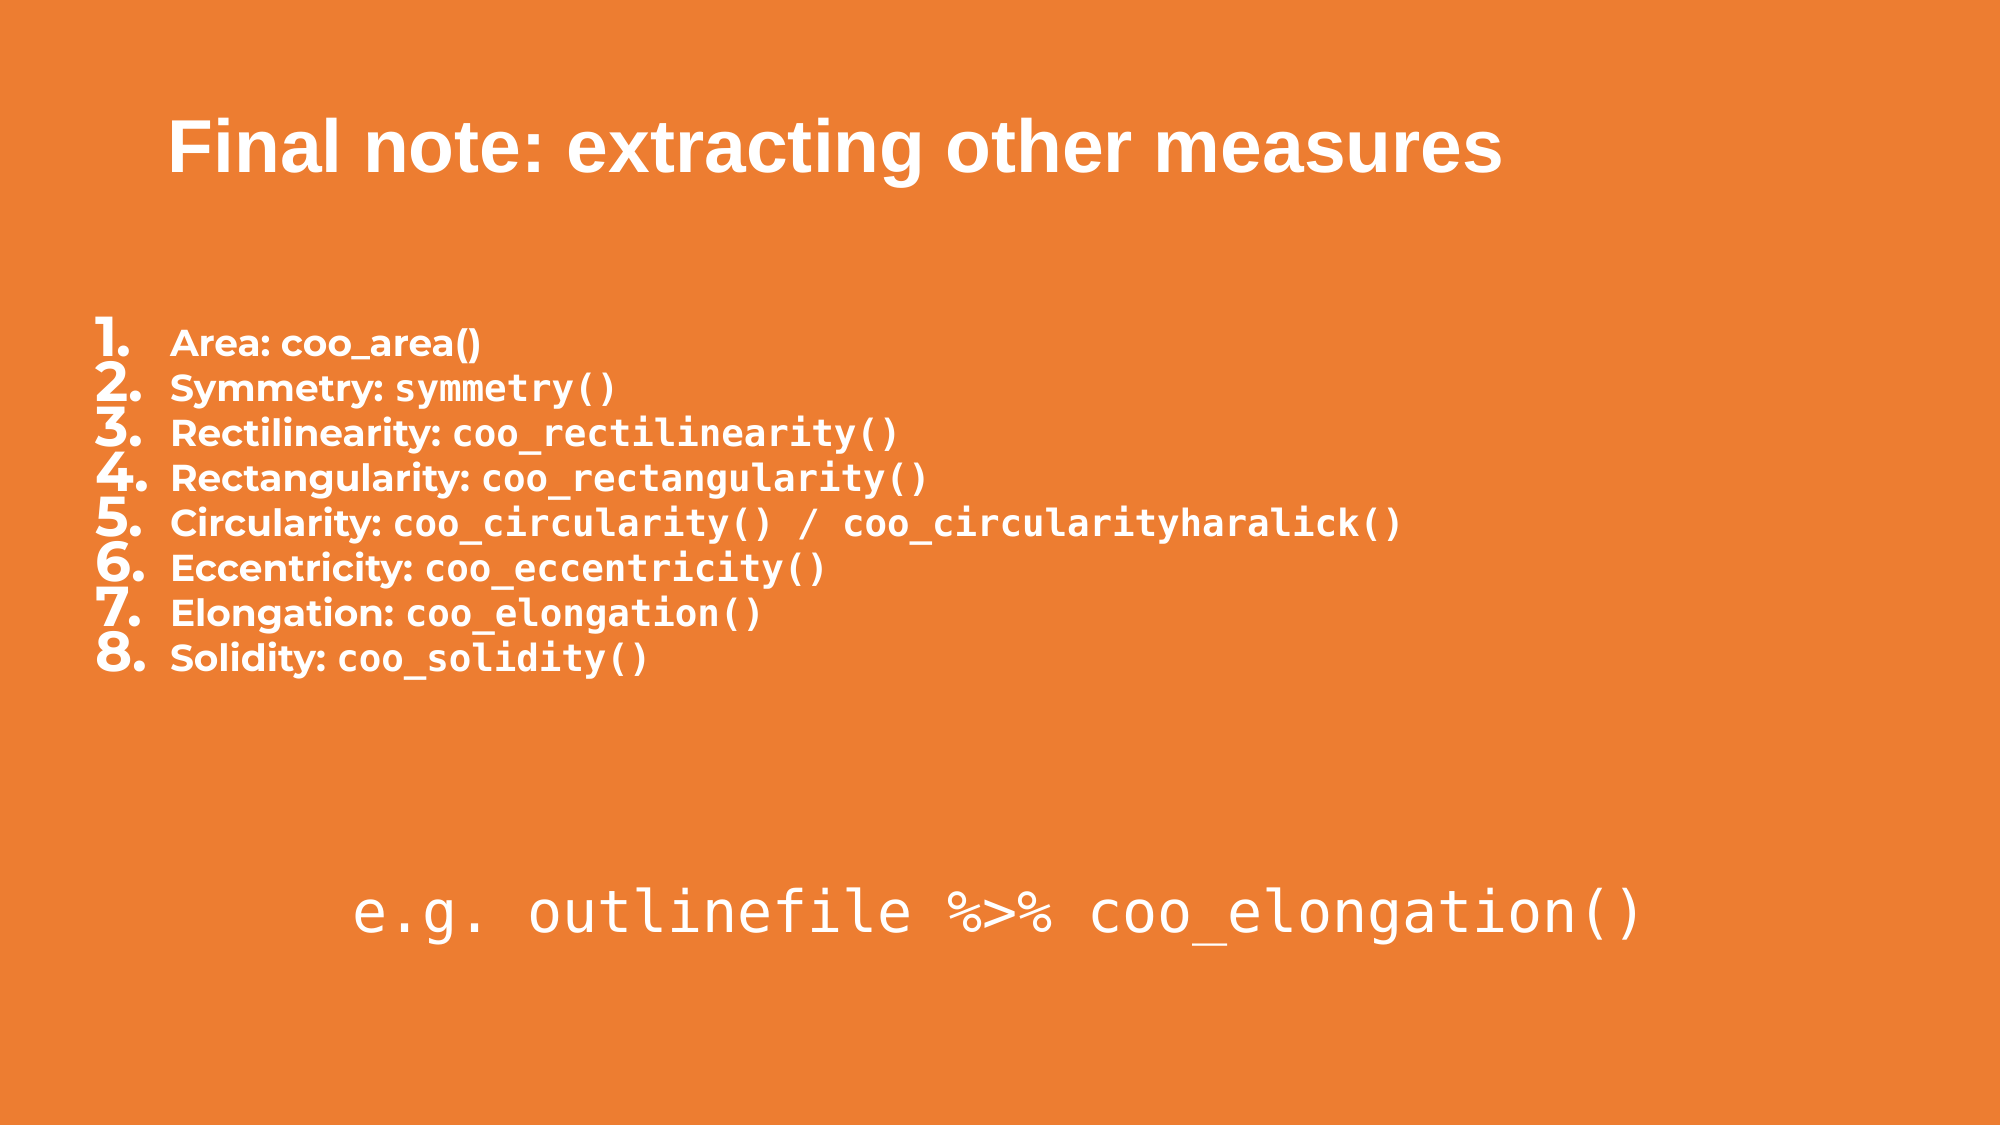

Final note: extracting other measures
Area: coo_area()
Symmetry: symmetry()
Rectilinearity: coo_rectilinearity()
Rectangularity: coo_rectangularity()
Circularity: coo_circularity() / coo_circularityharalick()
Eccentricity: coo_eccentricity()
Elongation: coo_elongation()
Solidity: coo_solidity()

e.g. outlinefile %>% coo_elongation()